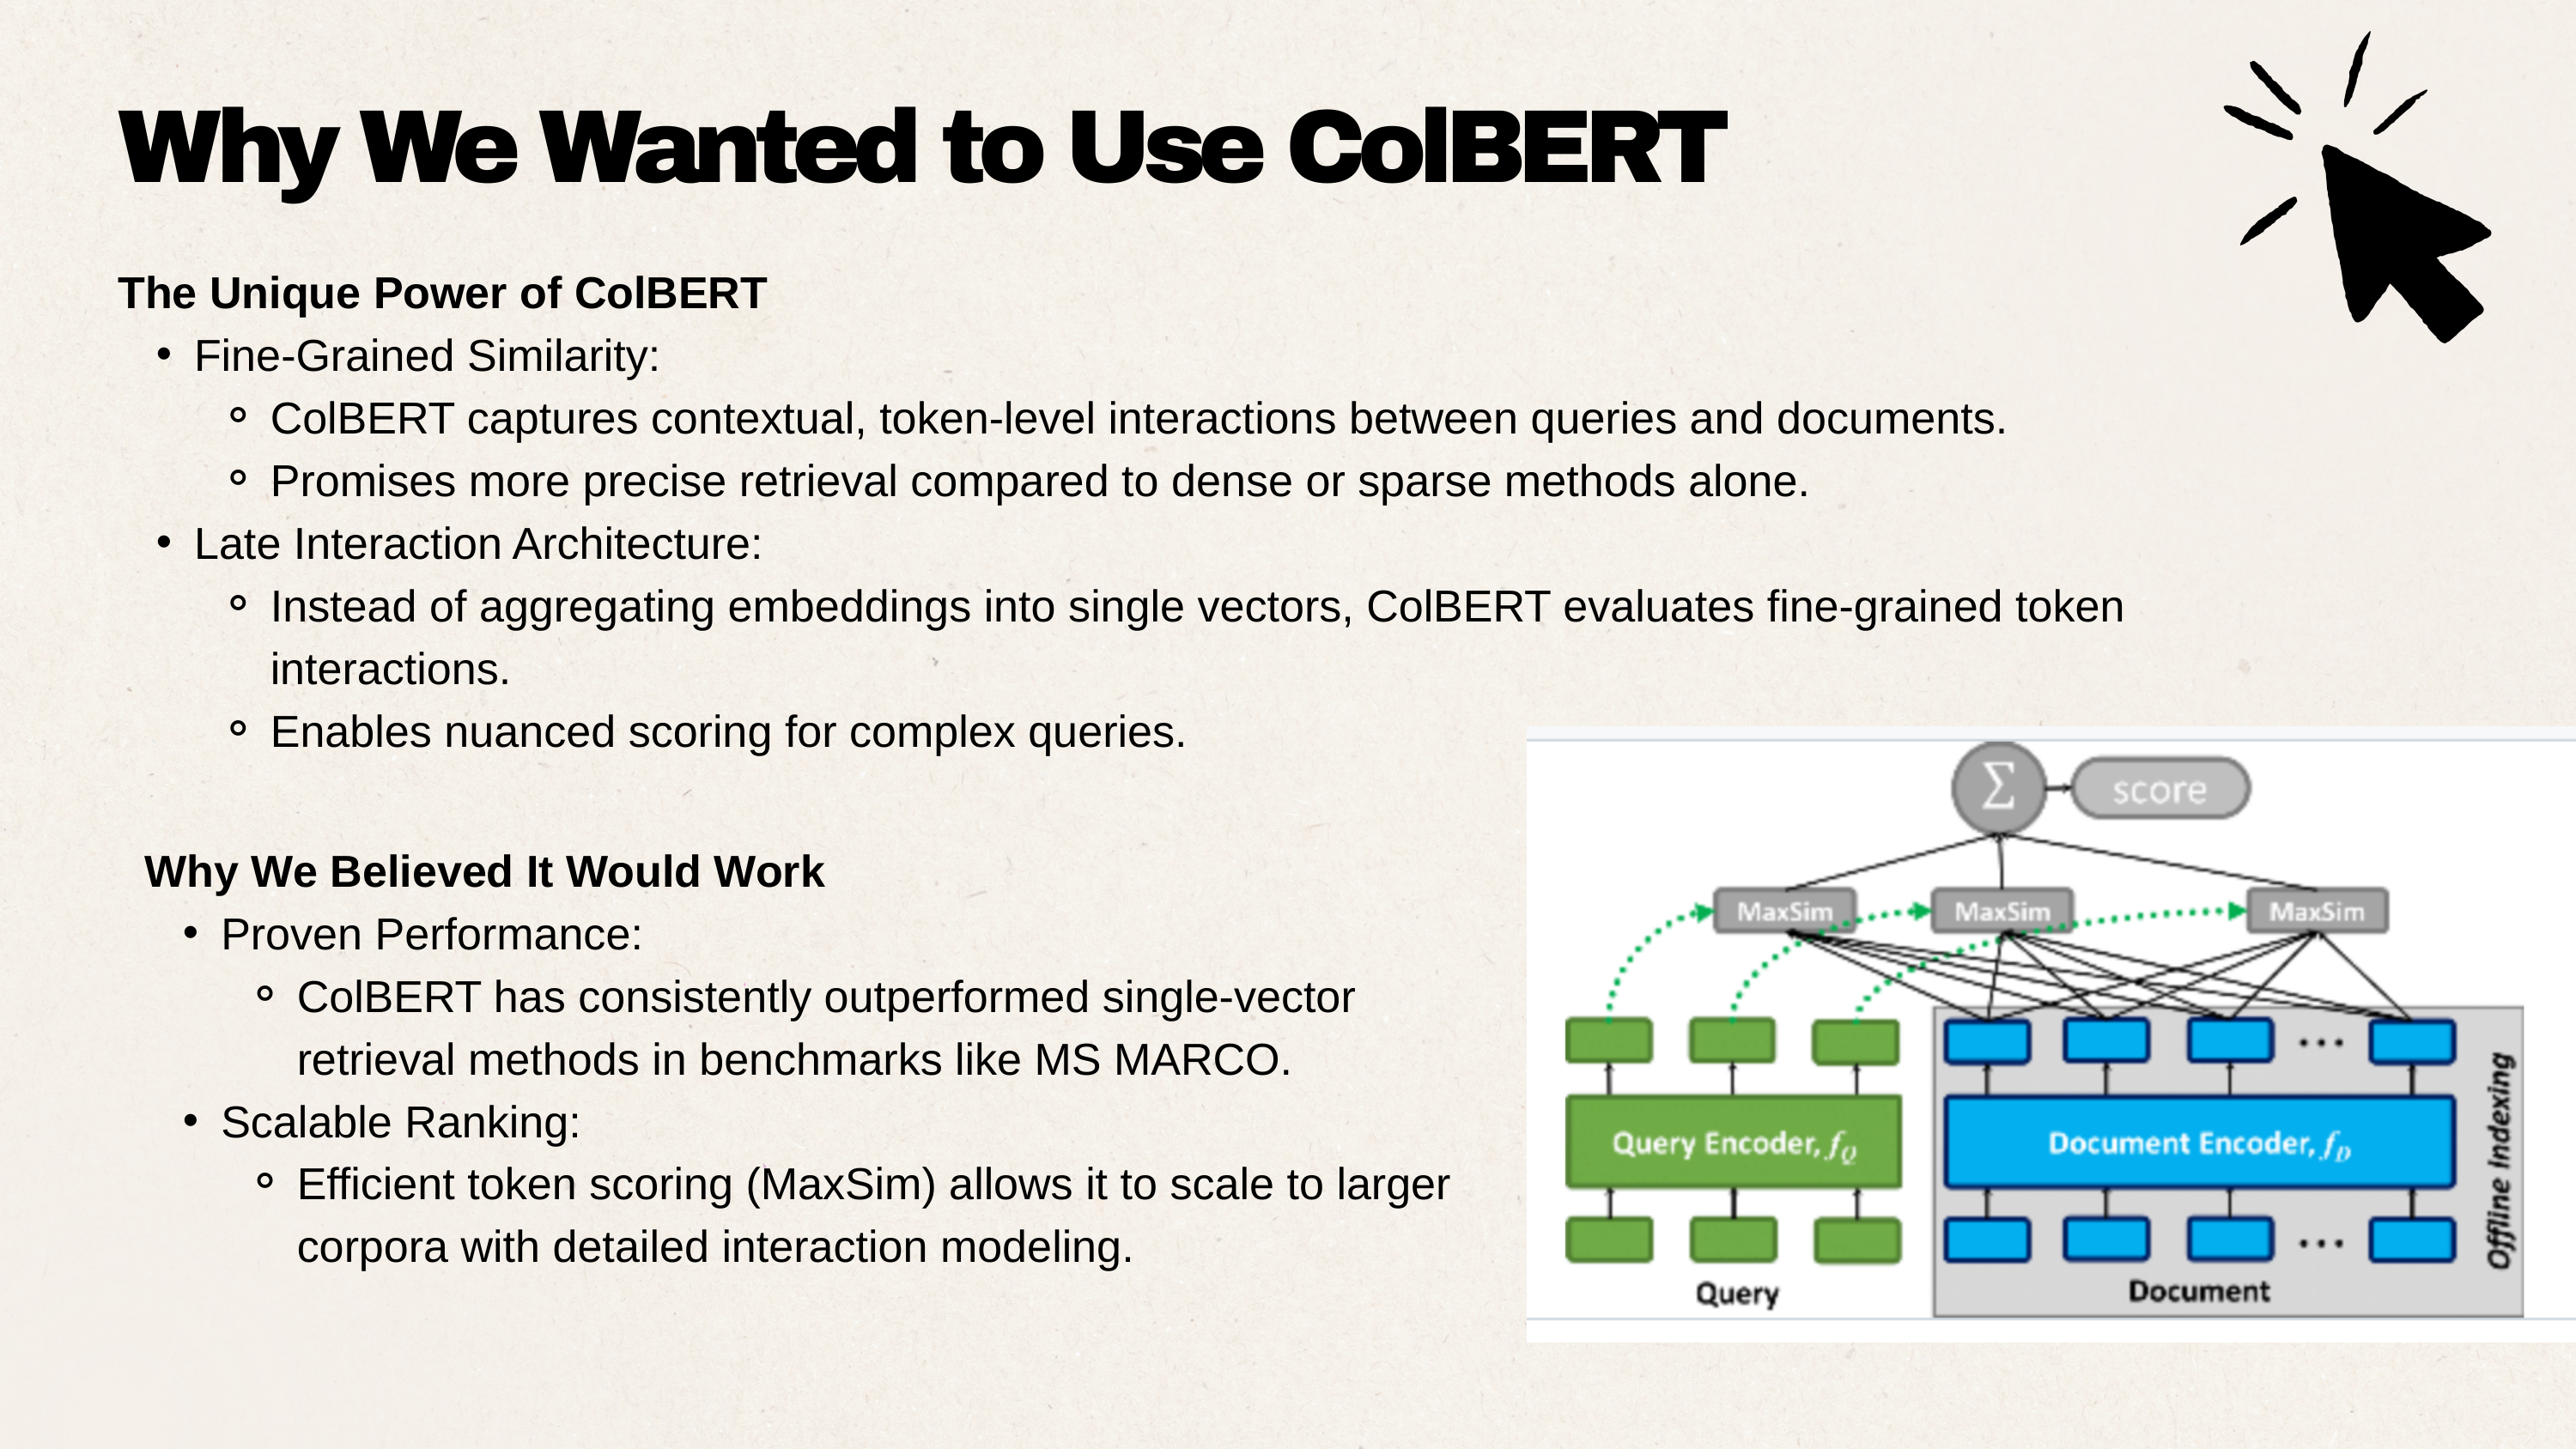

Why We Wanted to Use ColBERT
The Unique Power of ColBERT
Fine-Grained Similarity:
ColBERT captures contextual, token-level interactions between queries and documents.
Promises more precise retrieval compared to dense or sparse methods alone.
Late Interaction Architecture:
Instead of aggregating embeddings into single vectors, ColBERT evaluates fine-grained token interactions.
Enables nuanced scoring for complex queries.

Why We Believed It Would Work
Proven Performance:
ColBERT has consistently outperformed single-vector retrieval methods in benchmarks like MS MARCO.
Scalable Ranking:
Efficient token scoring (MaxSim) allows it to scale to larger corpora with detailed interaction modeling.